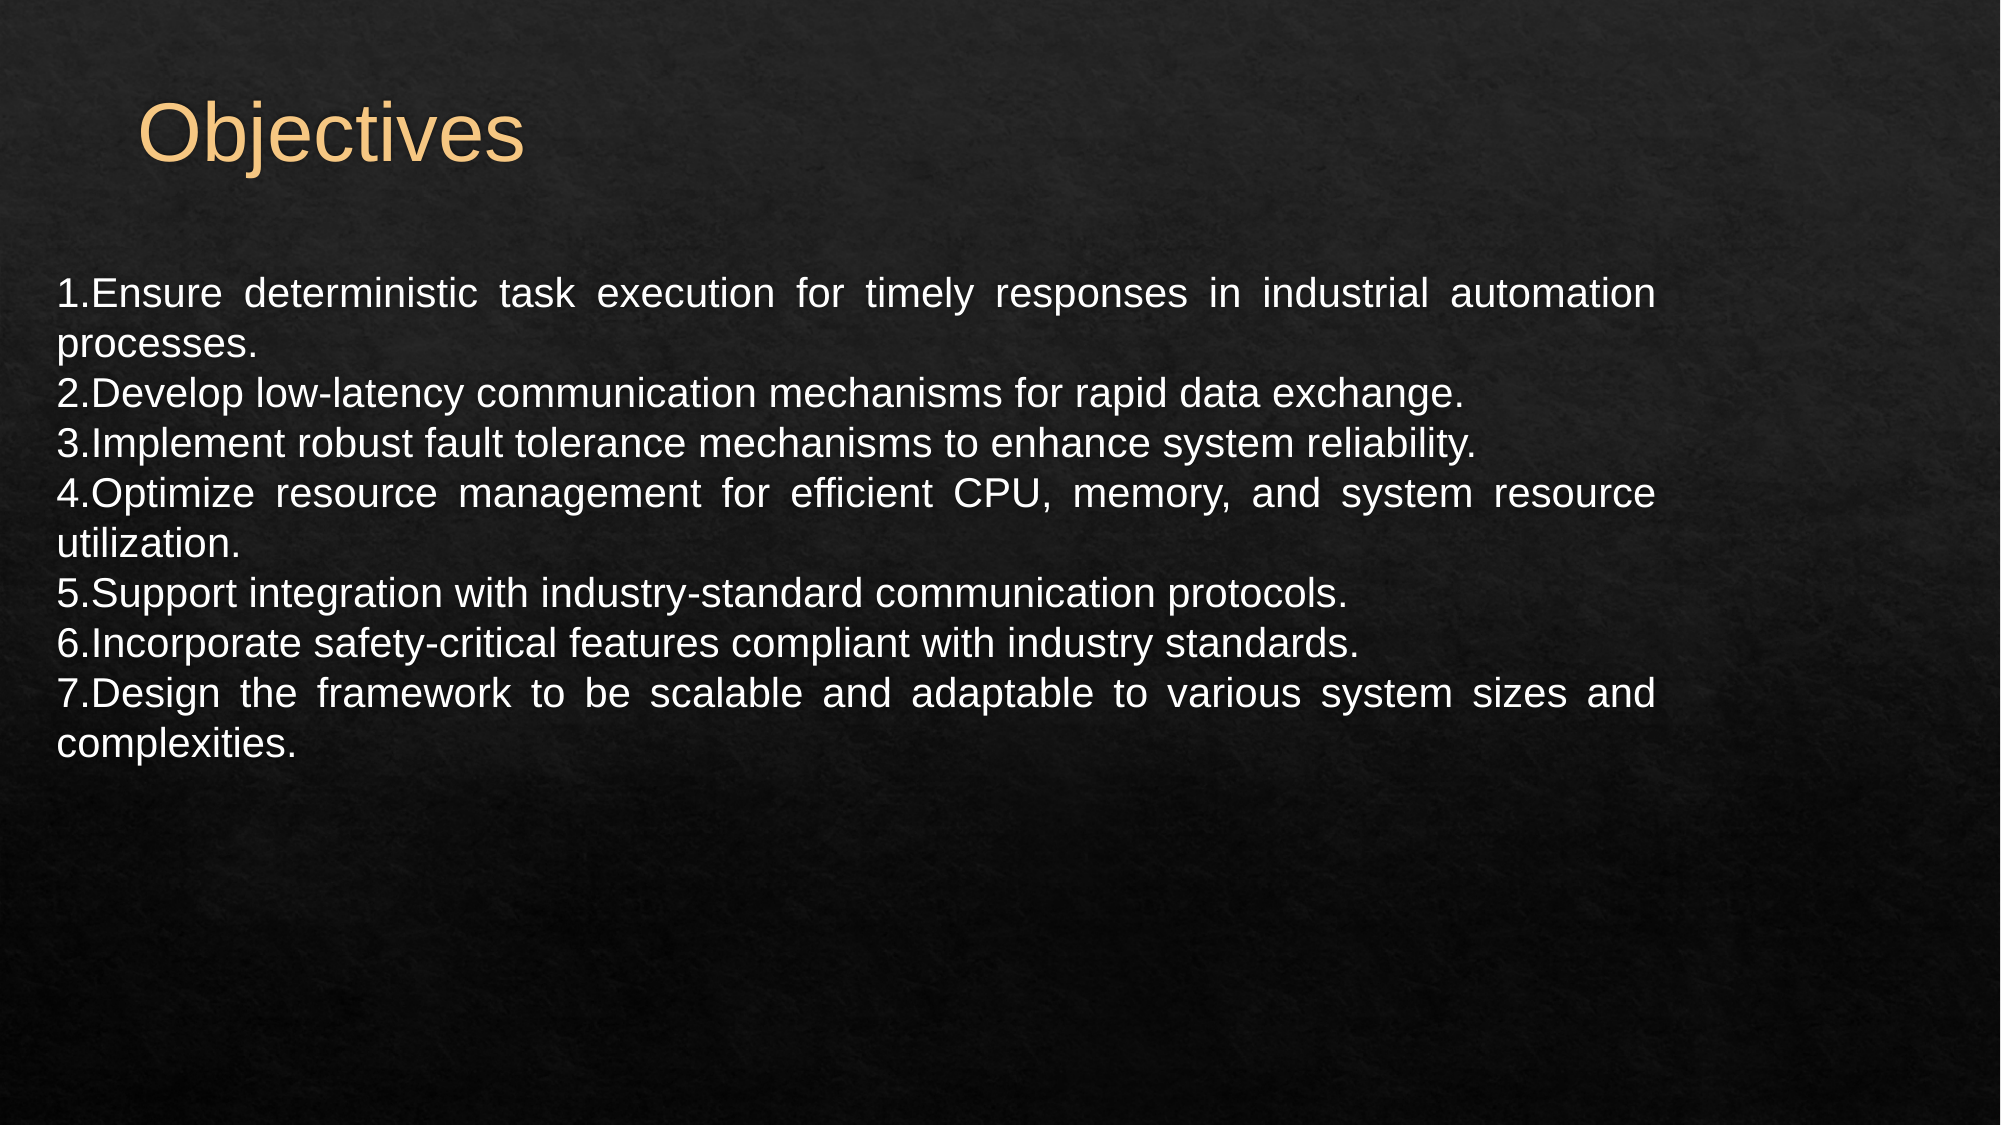

# Objectives
Ensure deterministic task execution for timely responses in industrial automation processes.
Develop low-latency communication mechanisms for rapid data exchange.
Implement robust fault tolerance mechanisms to enhance system reliability.
Optimize resource management for efficient CPU, memory, and system resource utilization.
Support integration with industry-standard communication protocols.
Incorporate safety-critical features compliant with industry standards.
Design the framework to be scalable and adaptable to various system sizes and complexities.